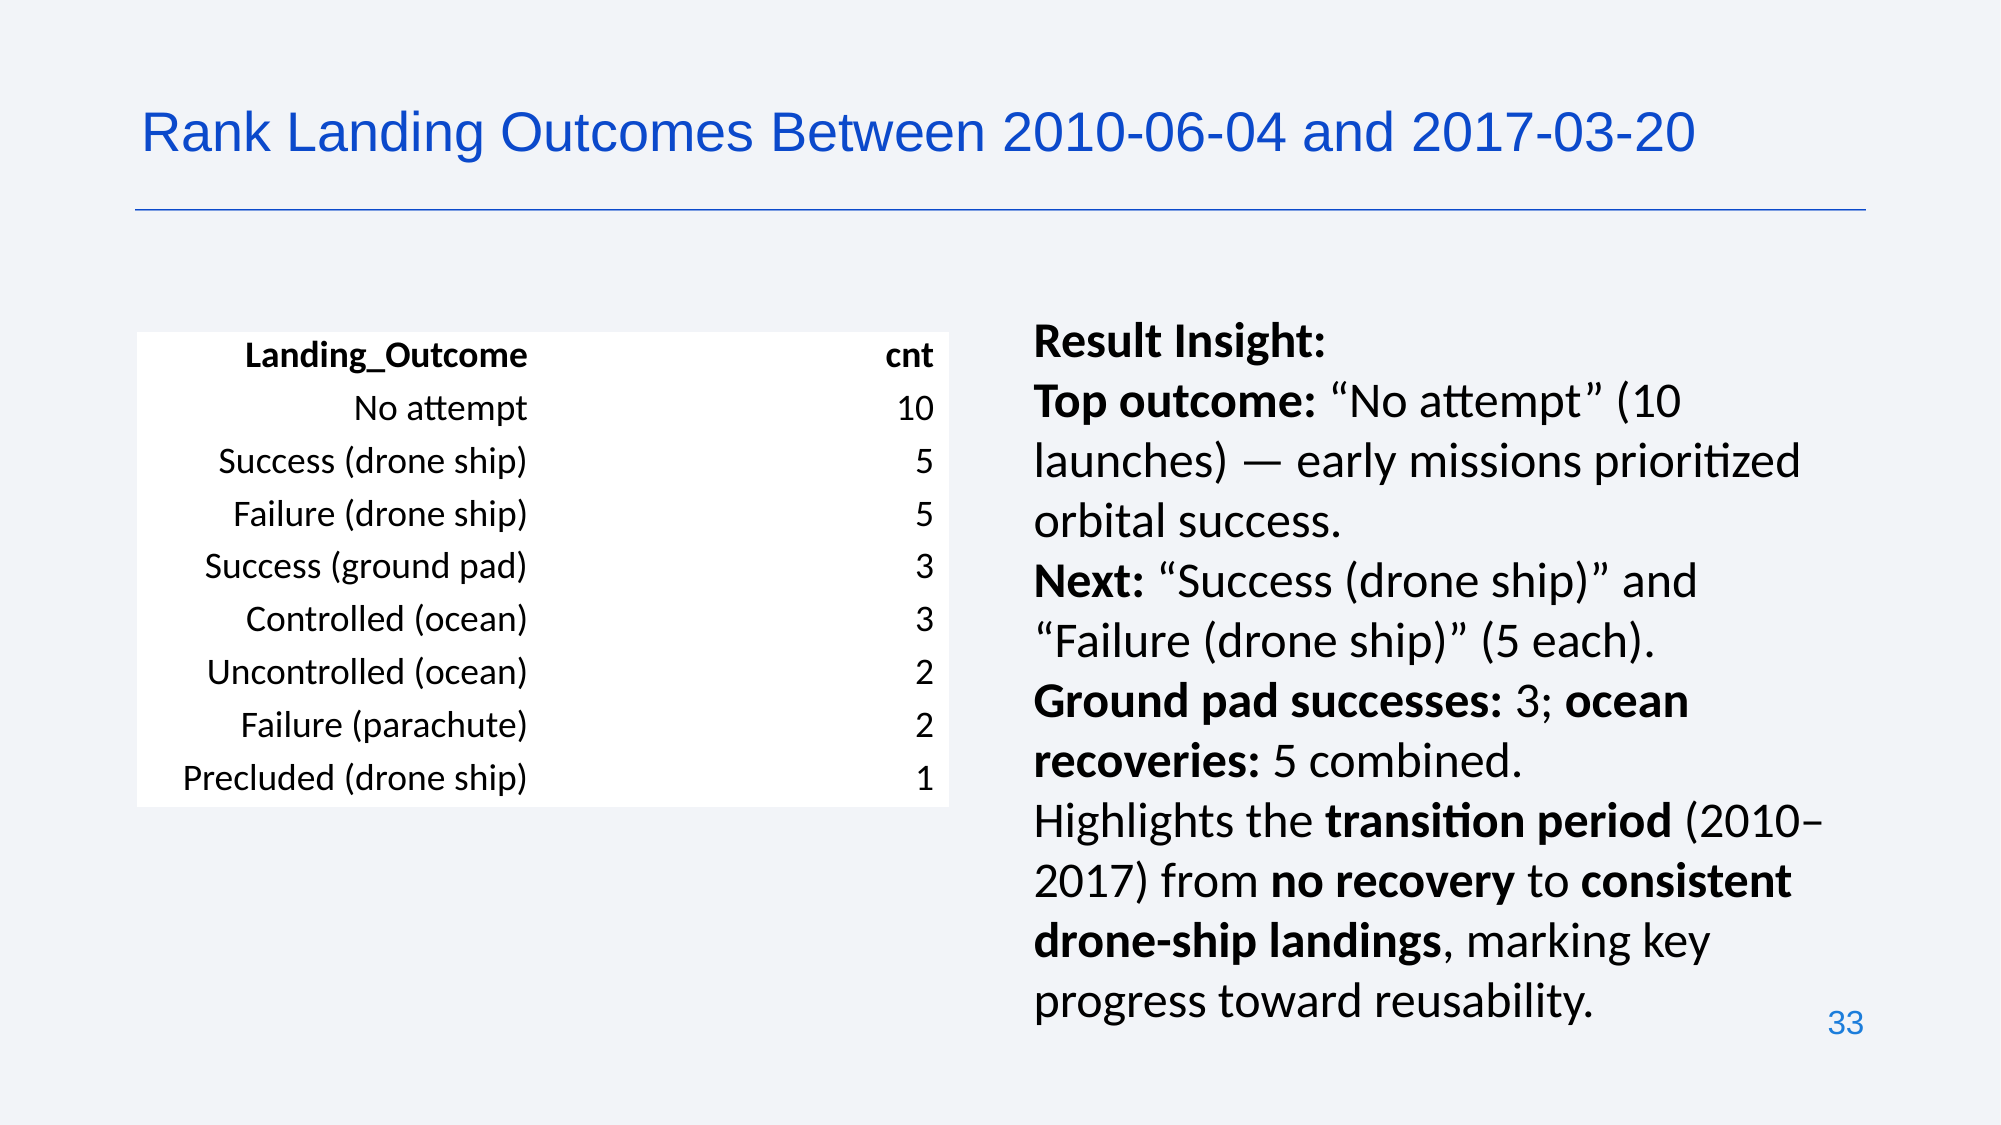

Rank Landing Outcomes Between 2010-06-04 and 2017-03-20
Result Insight:
Top outcome: “No attempt” (10 launches) — early missions prioritized orbital success.
Next: “Success (drone ship)” and “Failure (drone ship)” (5 each).
Ground pad successes: 3; ocean recoveries: 5 combined.
Highlights the transition period (2010–2017) from no recovery to consistent drone-ship landings, marking key progress toward reusability.
| Landing\_Outcome | cnt |
| --- | --- |
| No attempt | 10 |
| Success (drone ship) | 5 |
| Failure (drone ship) | 5 |
| Success (ground pad) | 3 |
| Controlled (ocean) | 3 |
| Uncontrolled (ocean) | 2 |
| Failure (parachute) | 2 |
| Precluded (drone ship) | 1 |
33